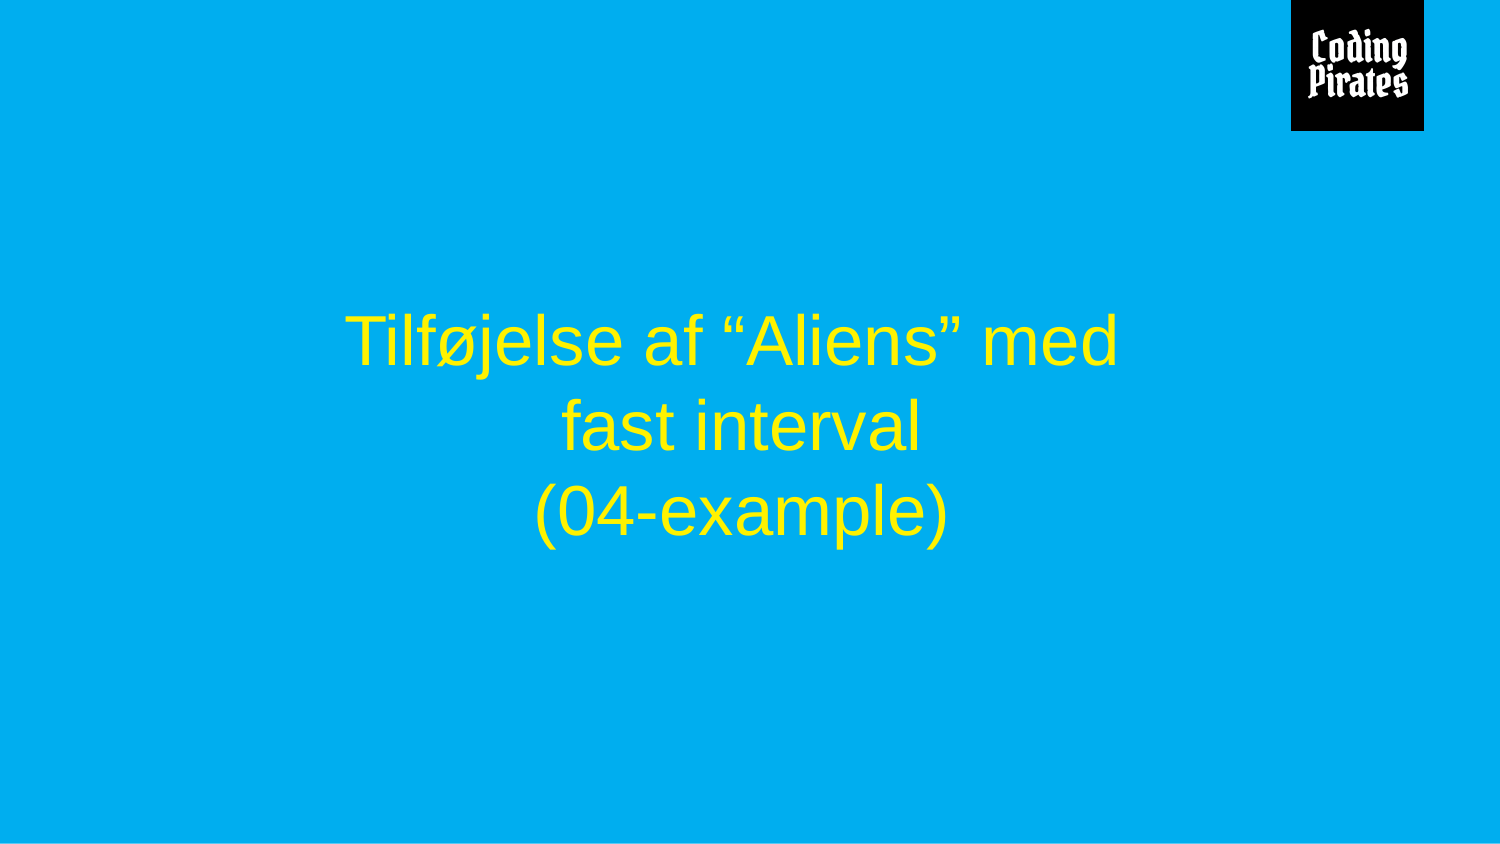

# Tilføjelse af “Aliens” med
fast interval
(04-example)